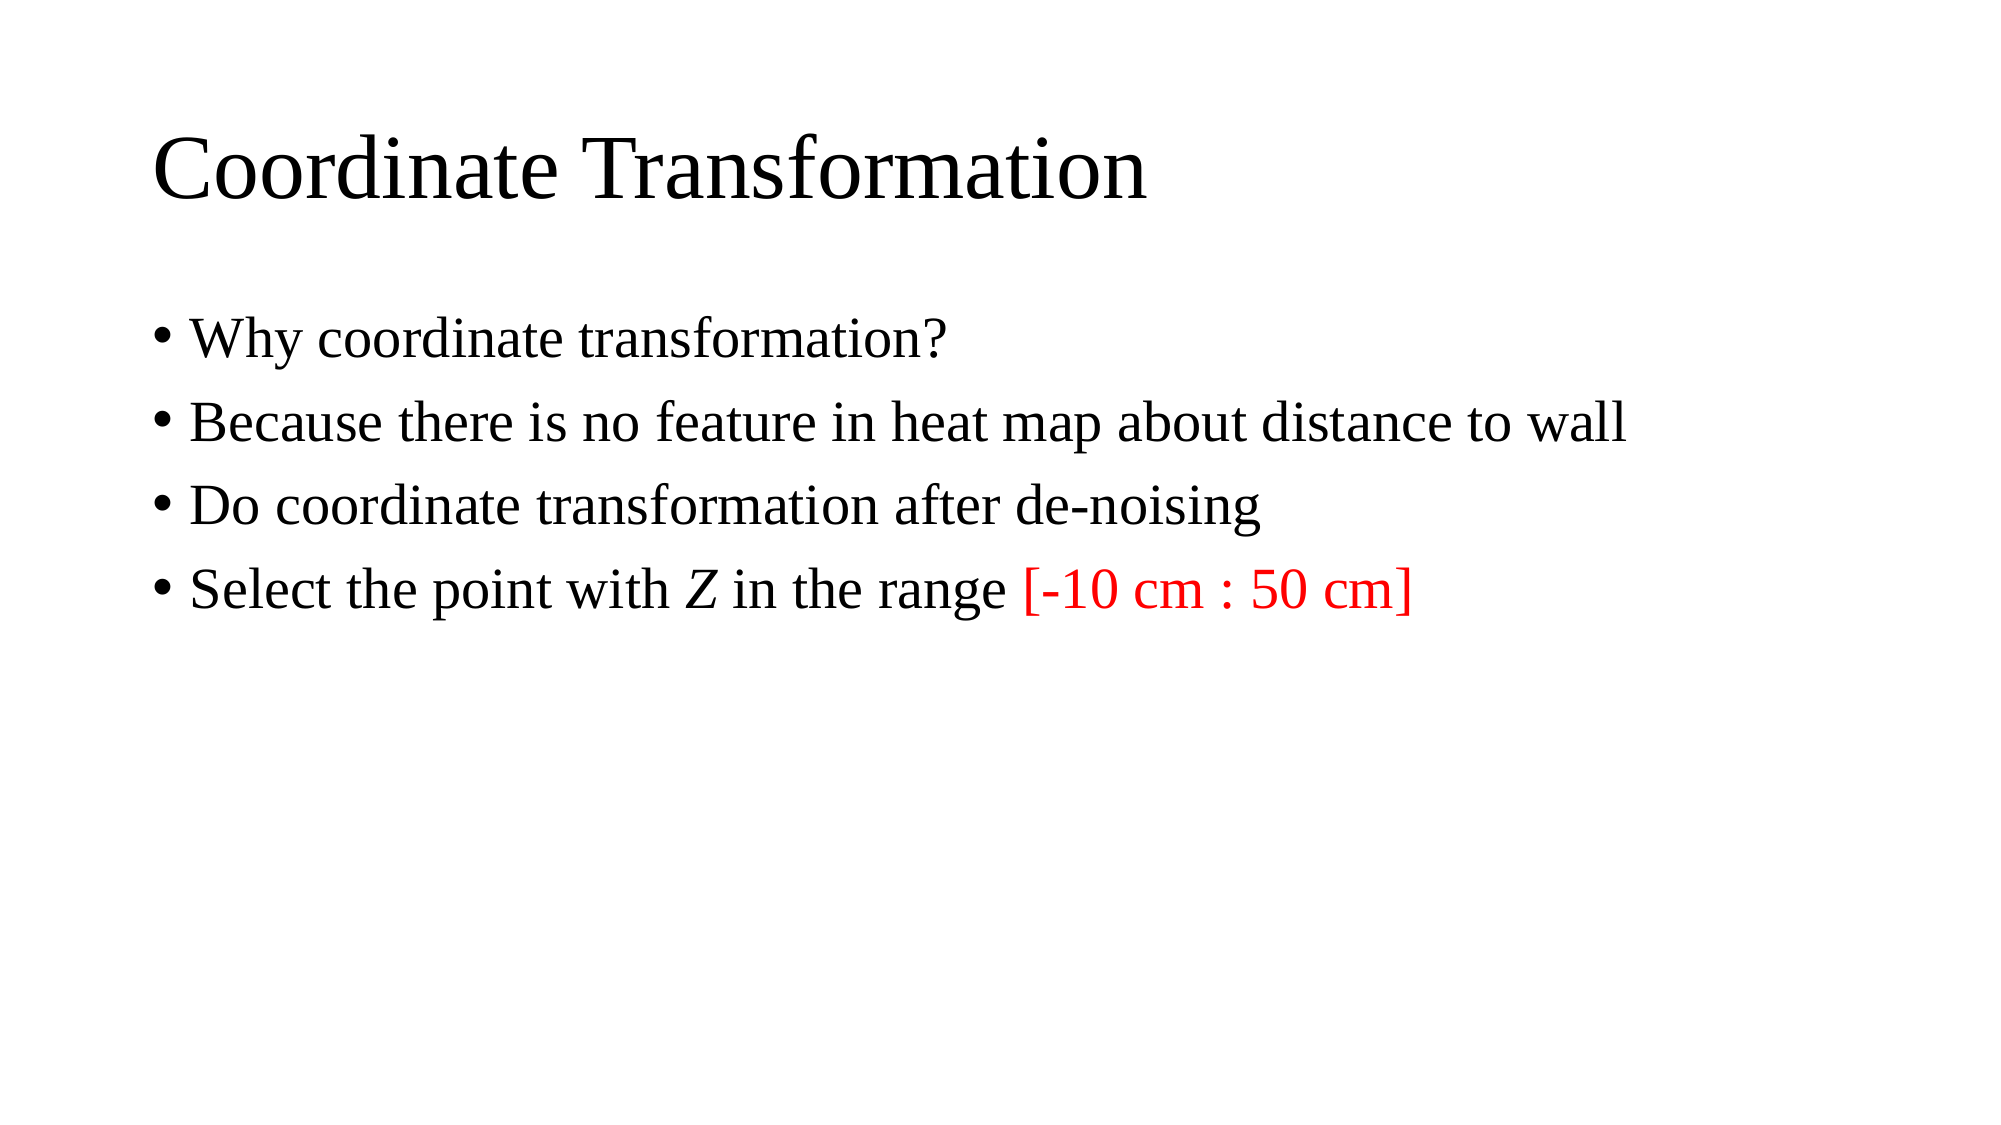

# Coordinate Transformation
Why coordinate transformation?
Because there is no feature in heat map about distance to wall
Do coordinate transformation after de-noising
Select the point with Z in the range [-10 cm : 50 cm]